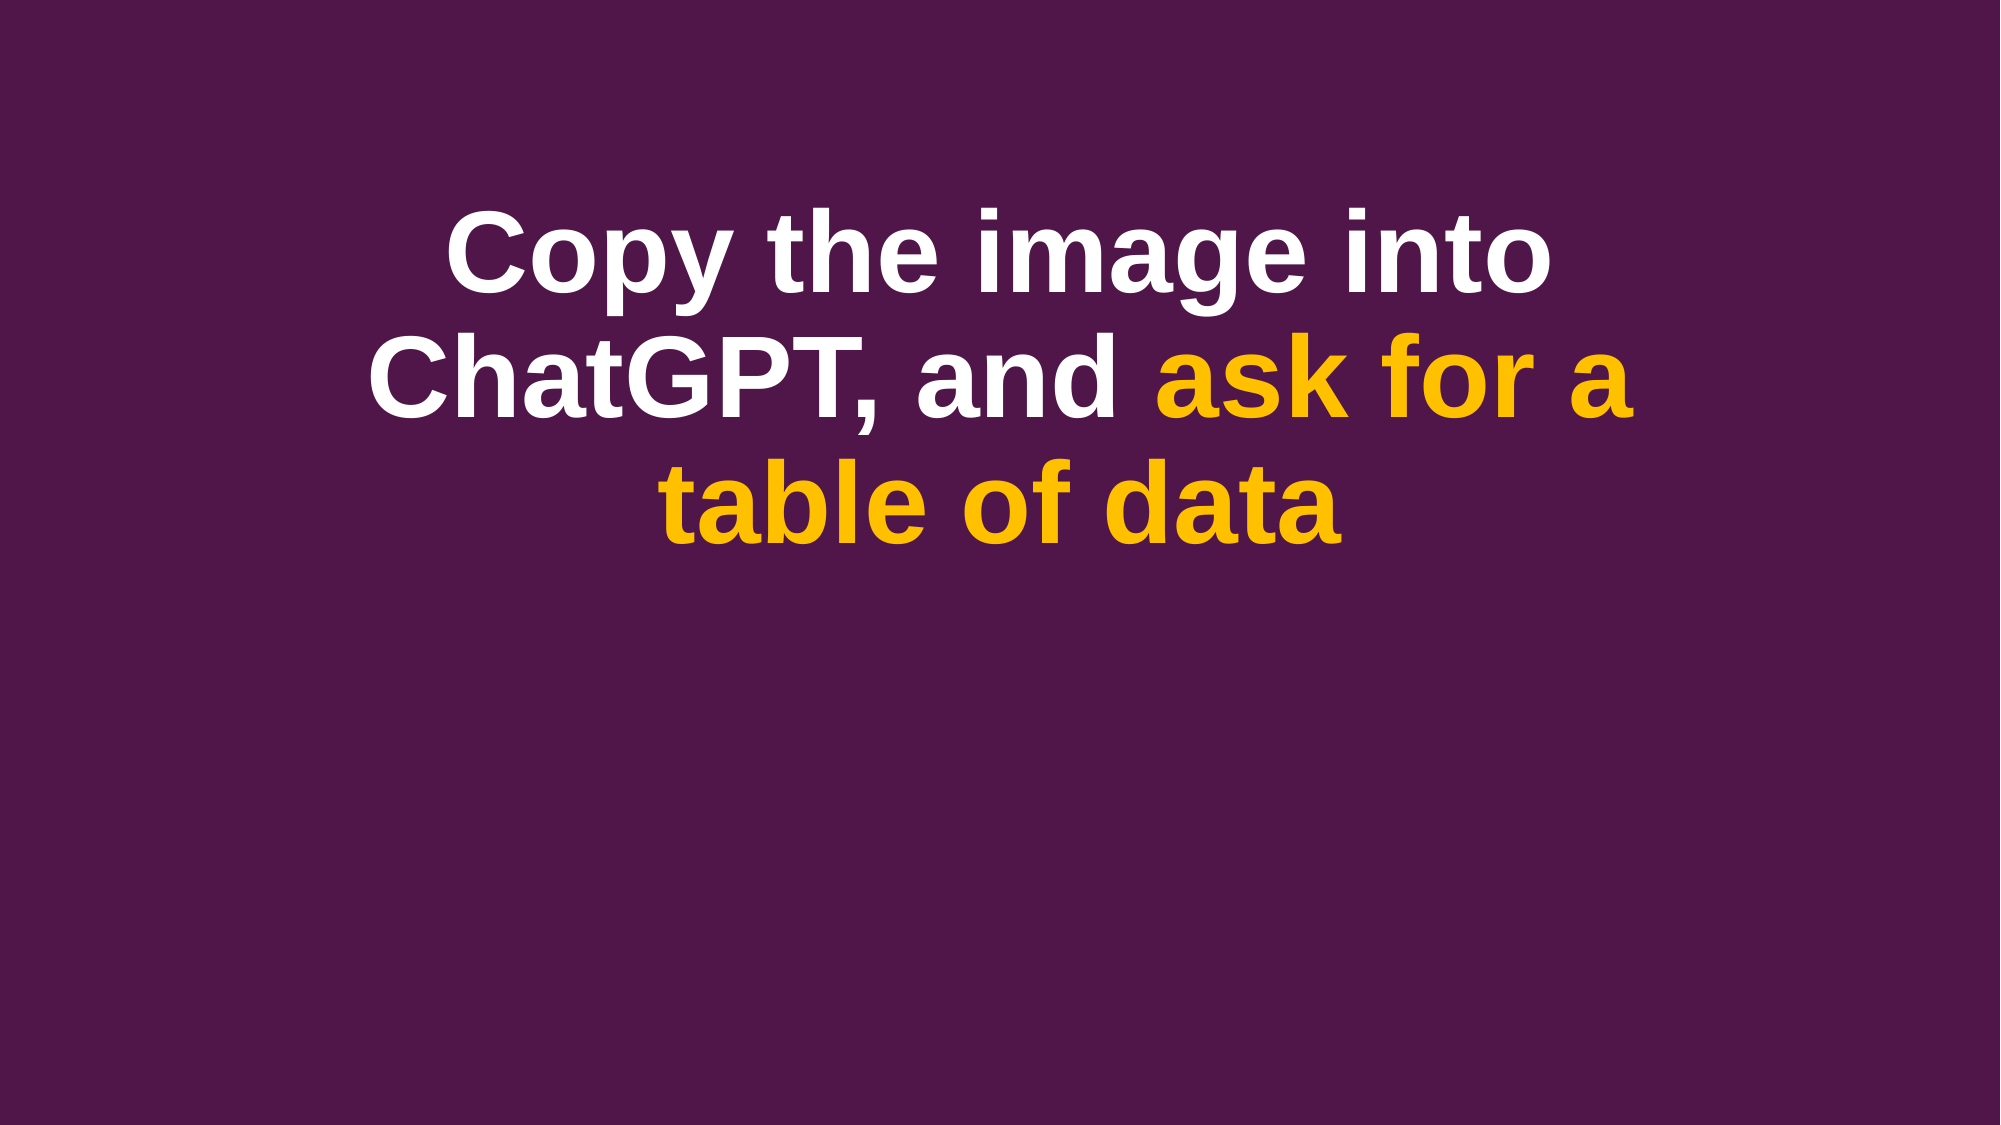

# Copy the image into ChatGPT, and ask for a table of data